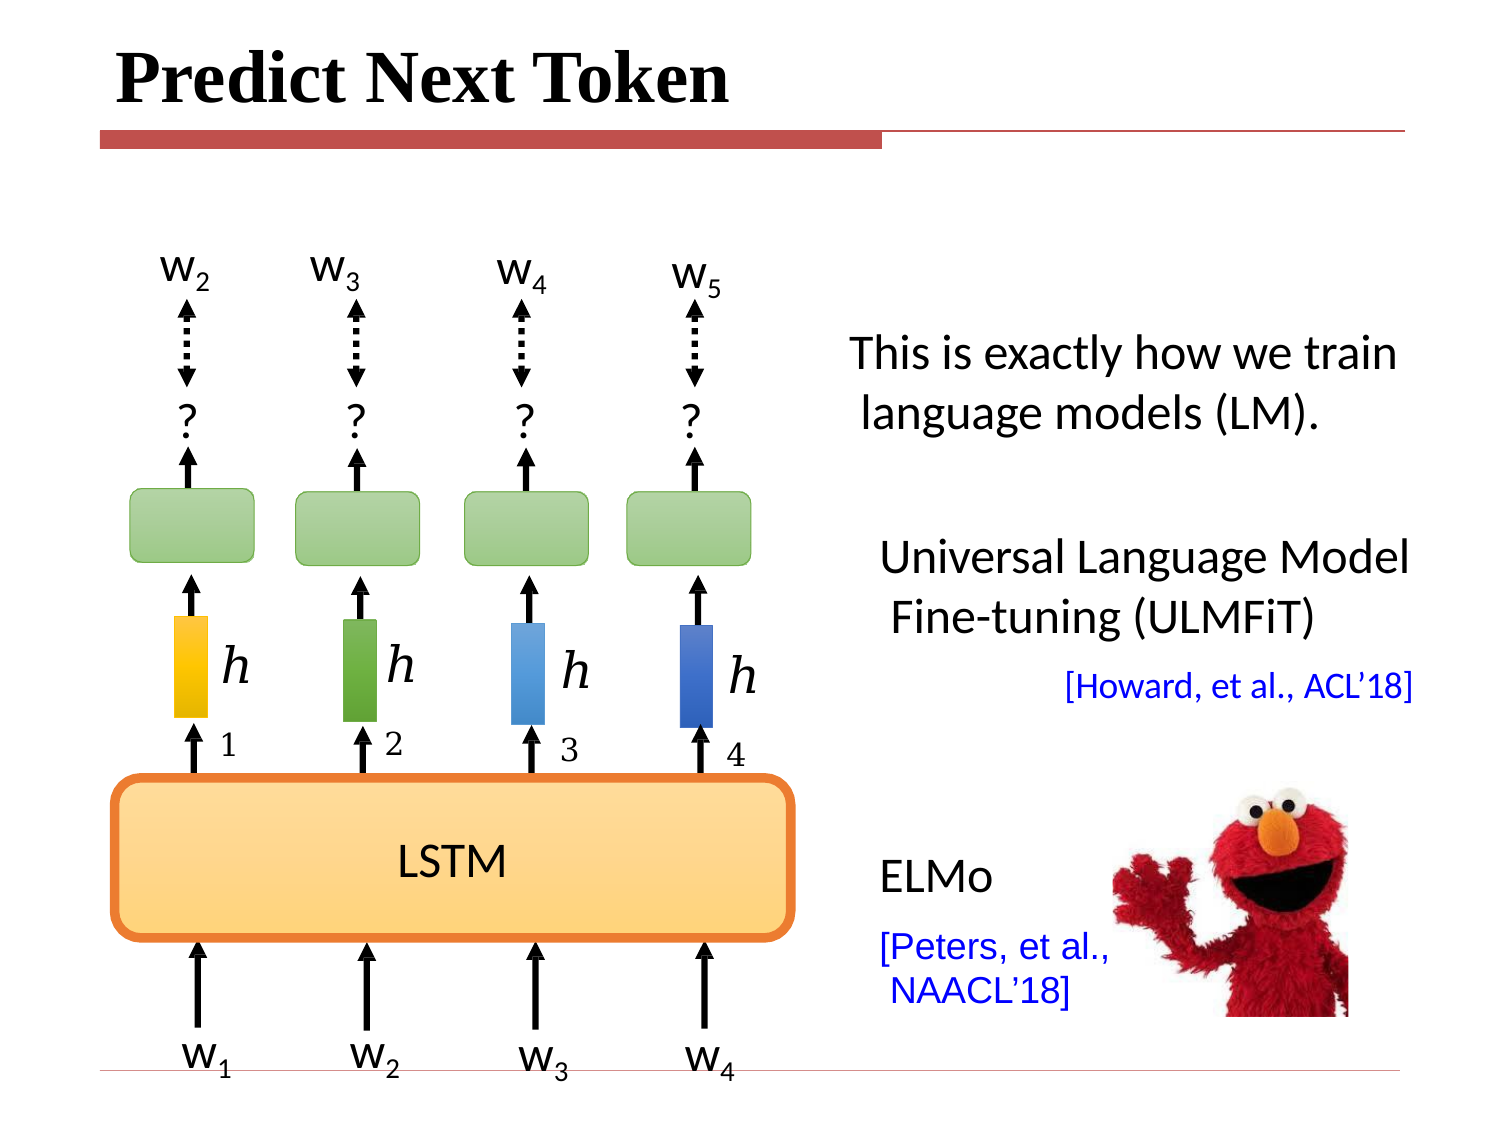

# Predict Next Token

w2	w3
w4
w5

This is exactly how we train  language models (LM).
?
?
?
?

Universal Language Model  Fine-tuning (ULMFiT)
[Howard, et al., ACL’18]

ℎ2
ℎ1
ℎ3
ℎ4

LSTM

ELMo
[Peters, et al.,  NAACL’18]

w1
w2
w3
w4